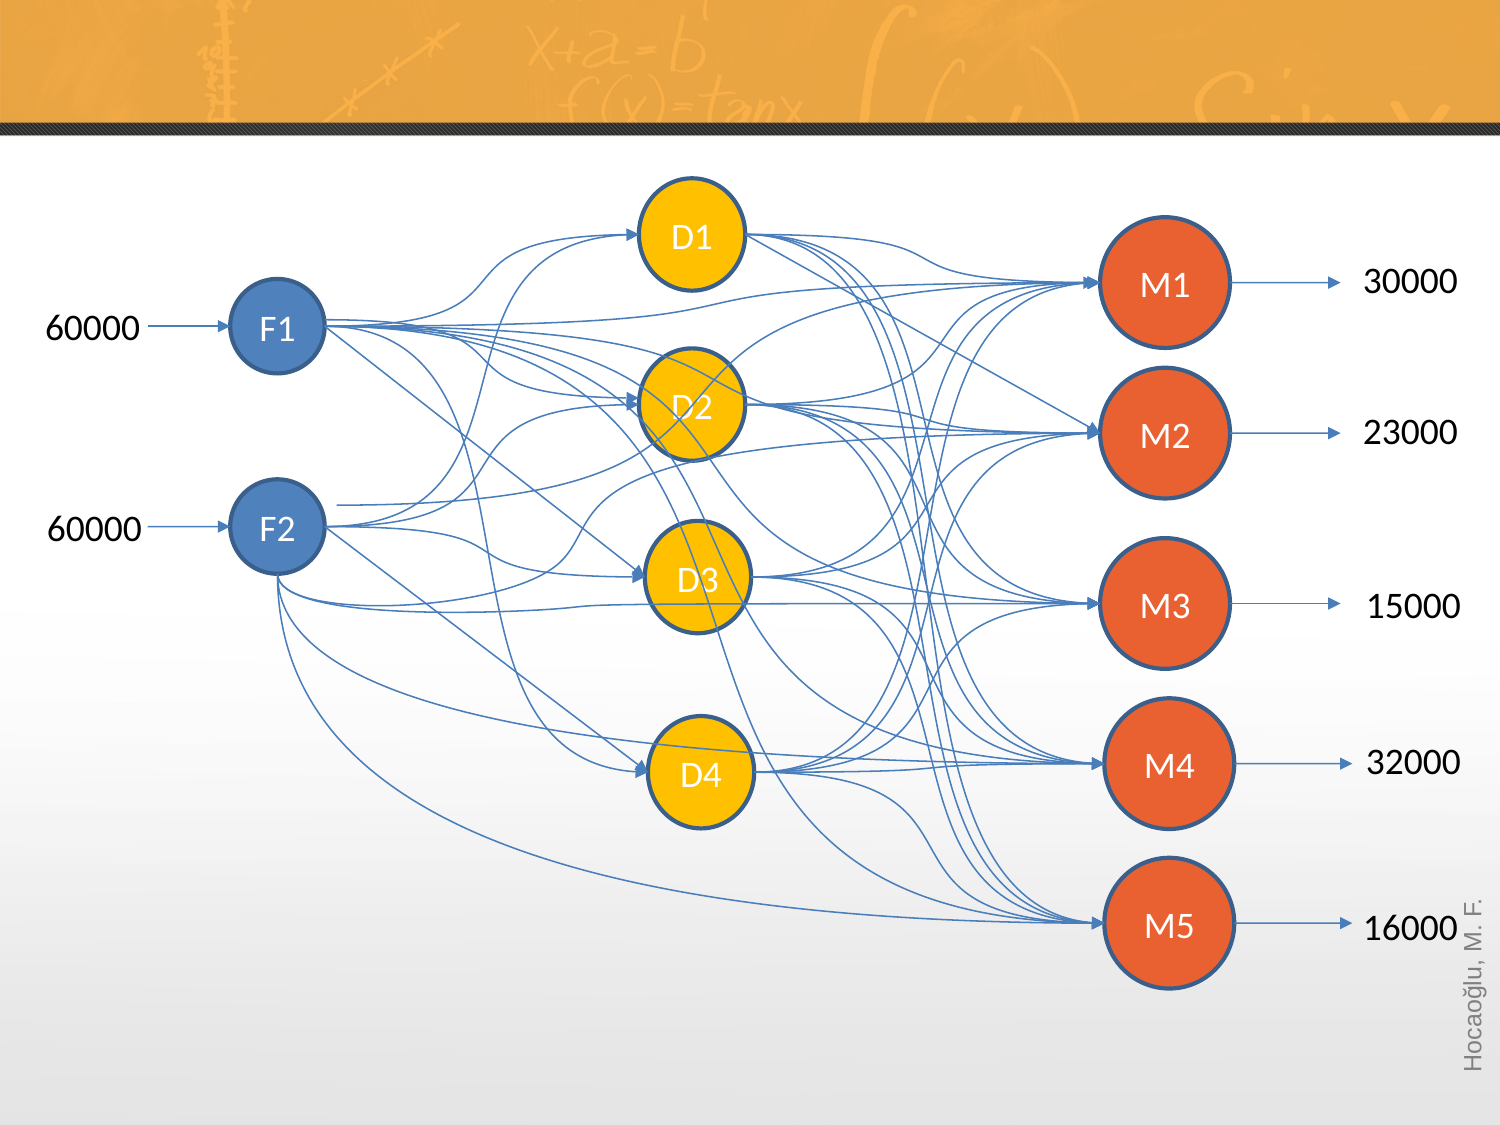

#
D1
M1
30000
F1
60000
D2
M2
23000
F2
60000
D3
M3
15000
M4
D4
32000
M5
16000